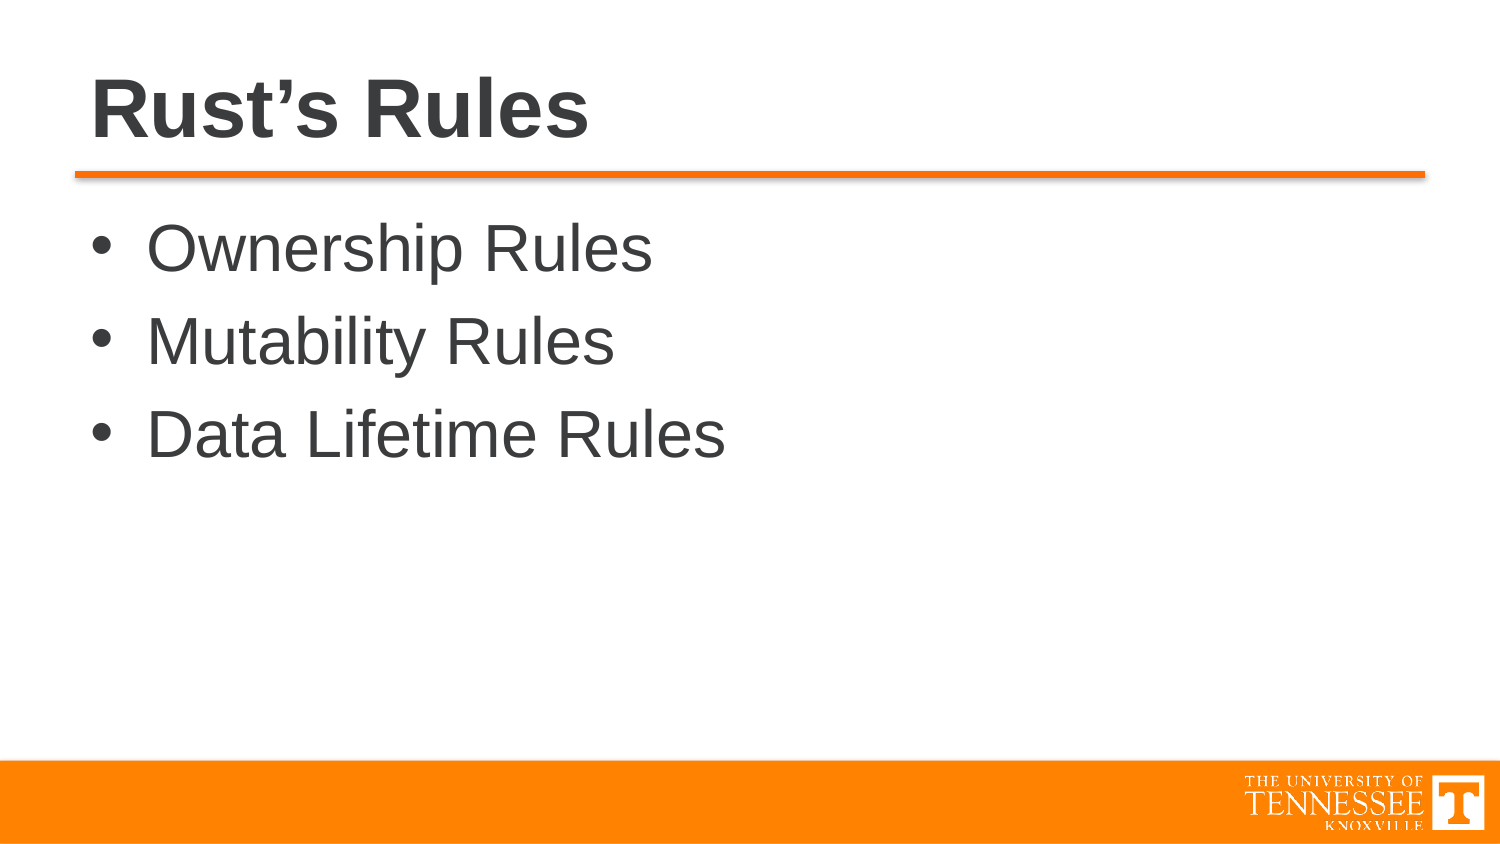

# Rust’s Rules
Ownership Rules
Mutability Rules
Data Lifetime Rules